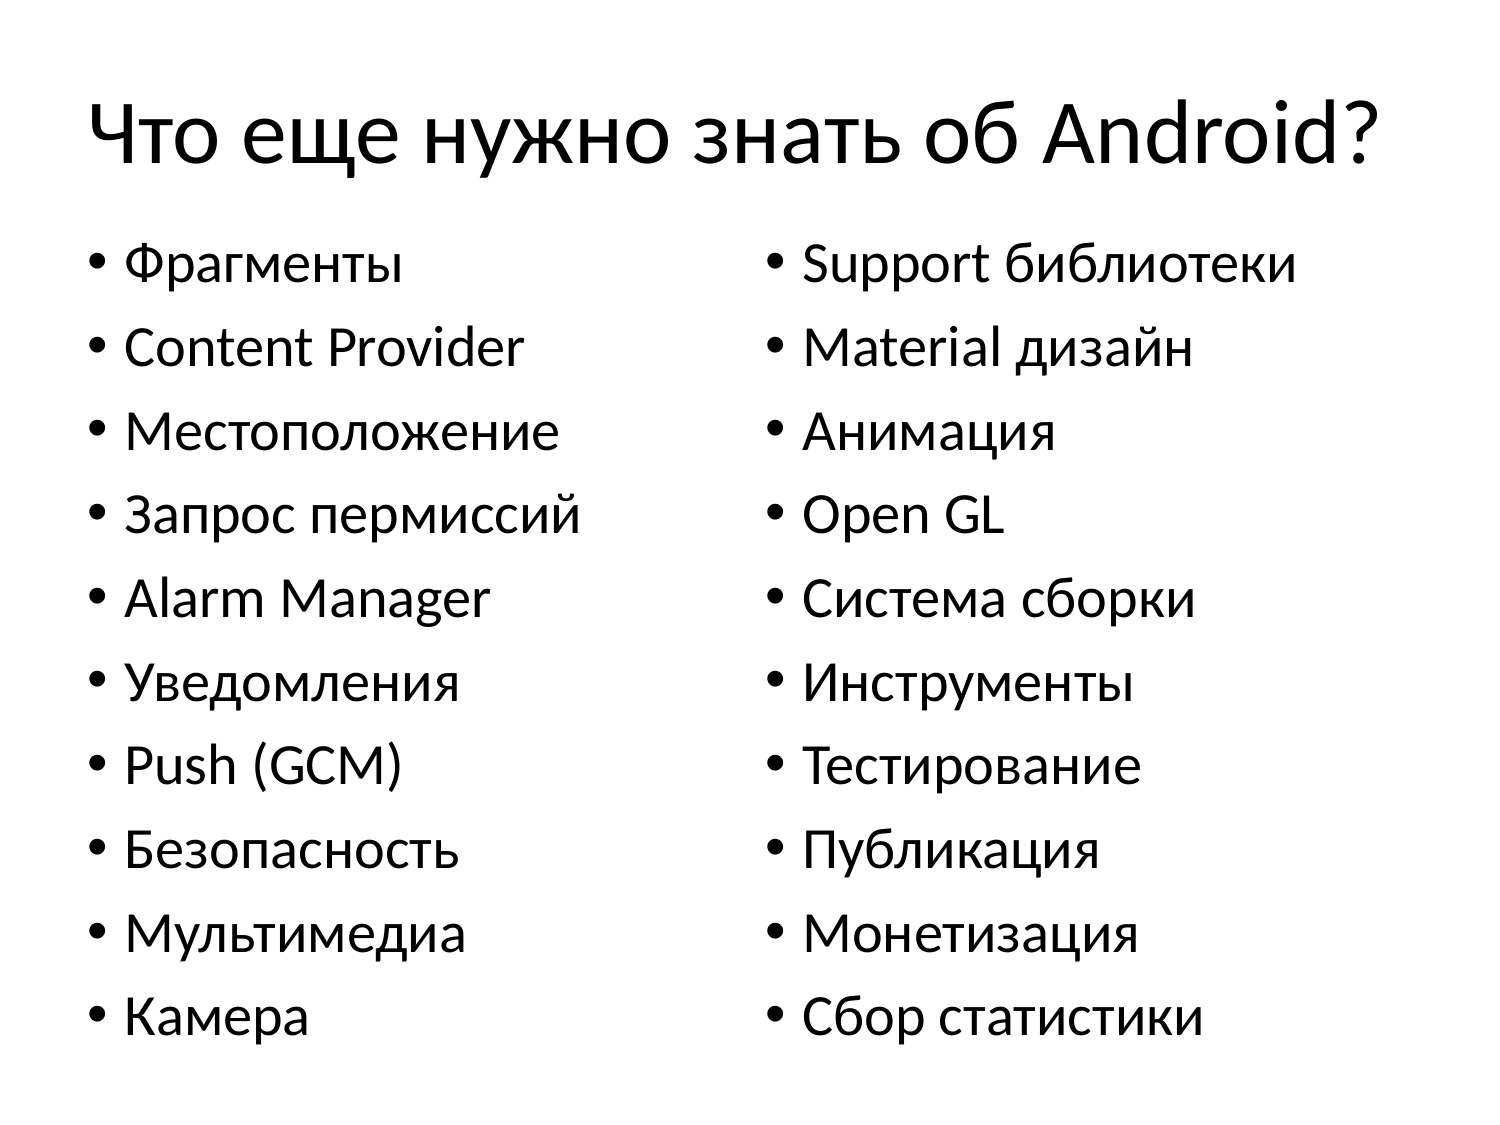

# Что еще нужно знать об Android?
Фрагменты
Content Provider
Местоположение
Запрос пермиссий
Alarm Manager
Уведомления
Push (GCM)
Безопасность
Мультимедиа
Камера

Support библиотеки
Material дизайн
Анимация
Open GL
Система сборки
Инструменты
Тестирование
Публикация
Монетизация
Сбор статистики